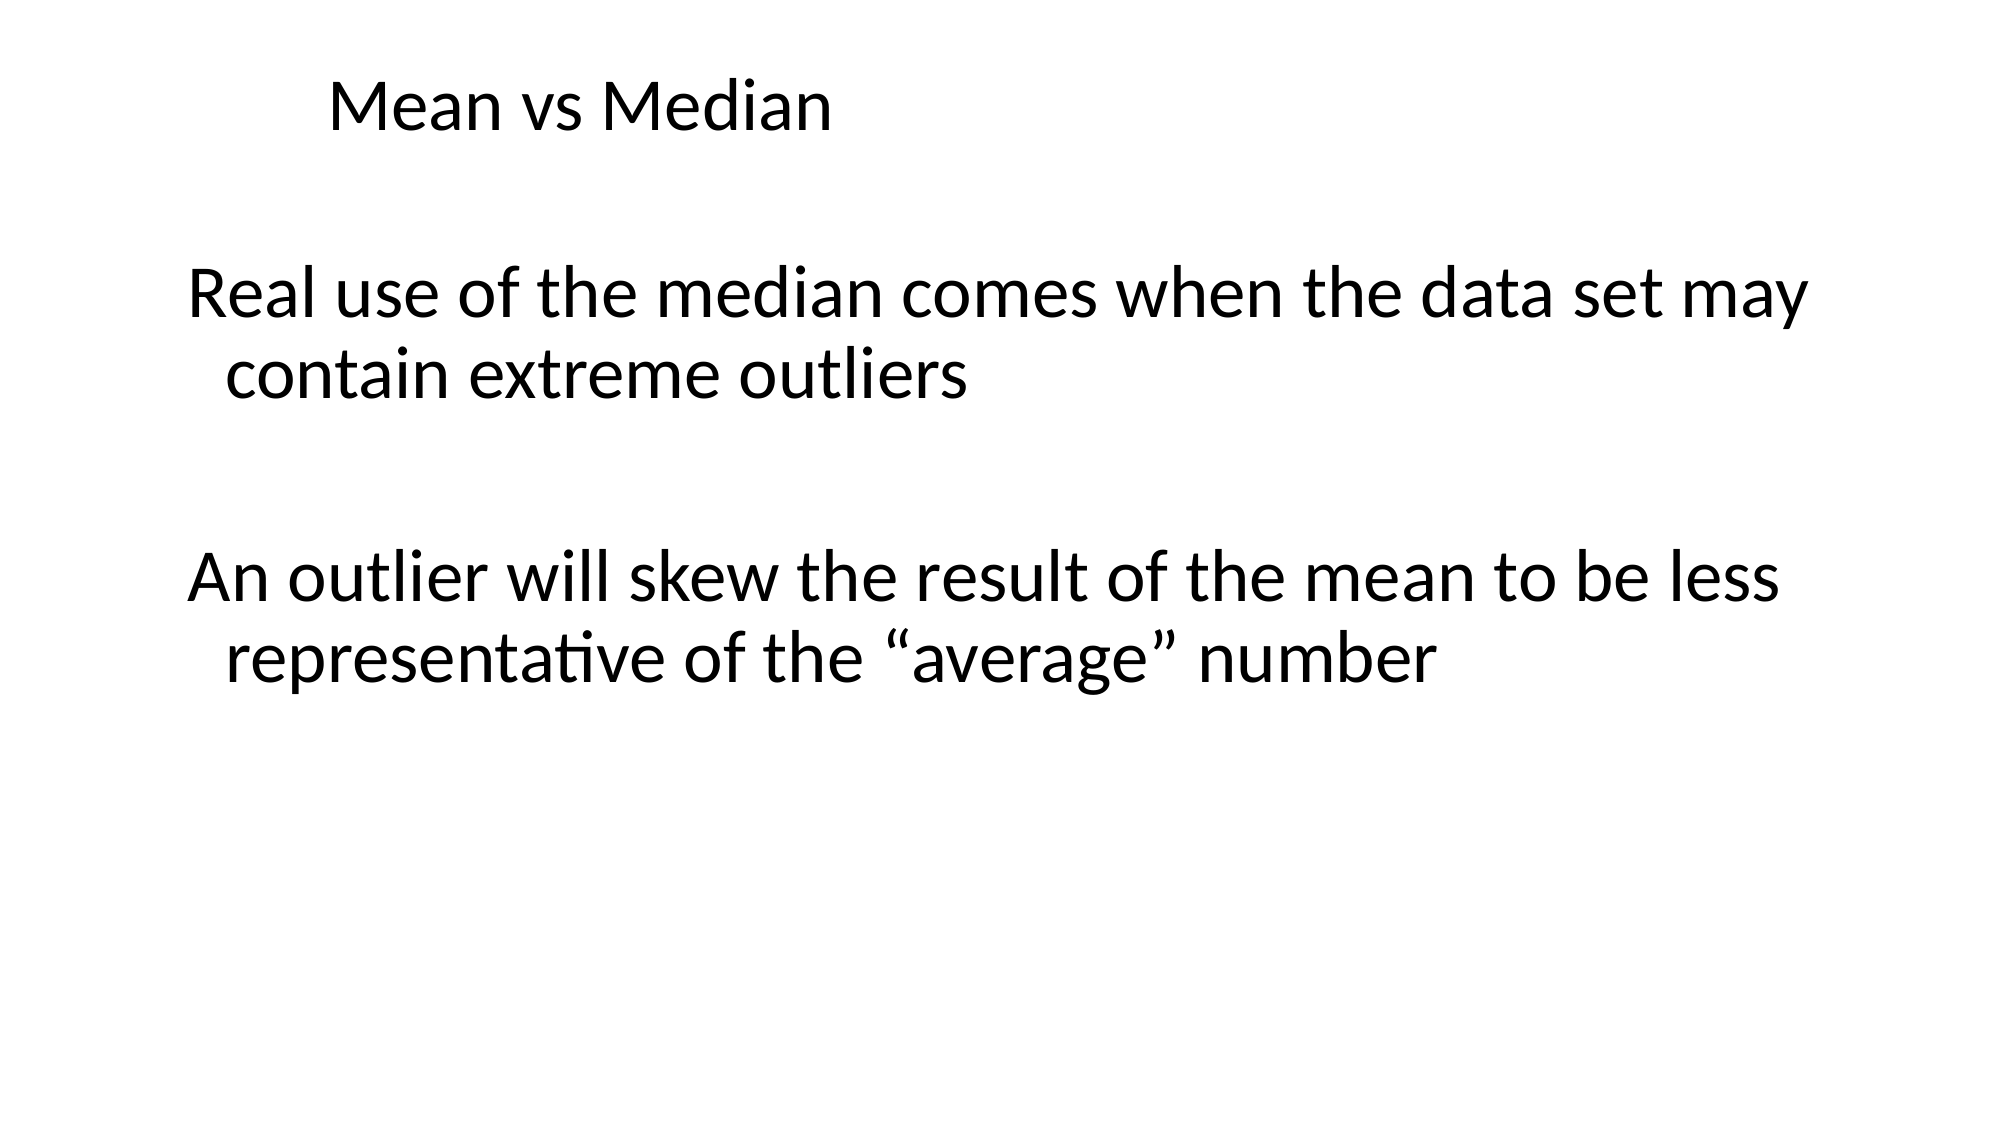

# Mean vs Median
Real use of the median comes when the data set may contain extreme outliers

An outlier will skew the result of the mean to be less representative of the “average” number